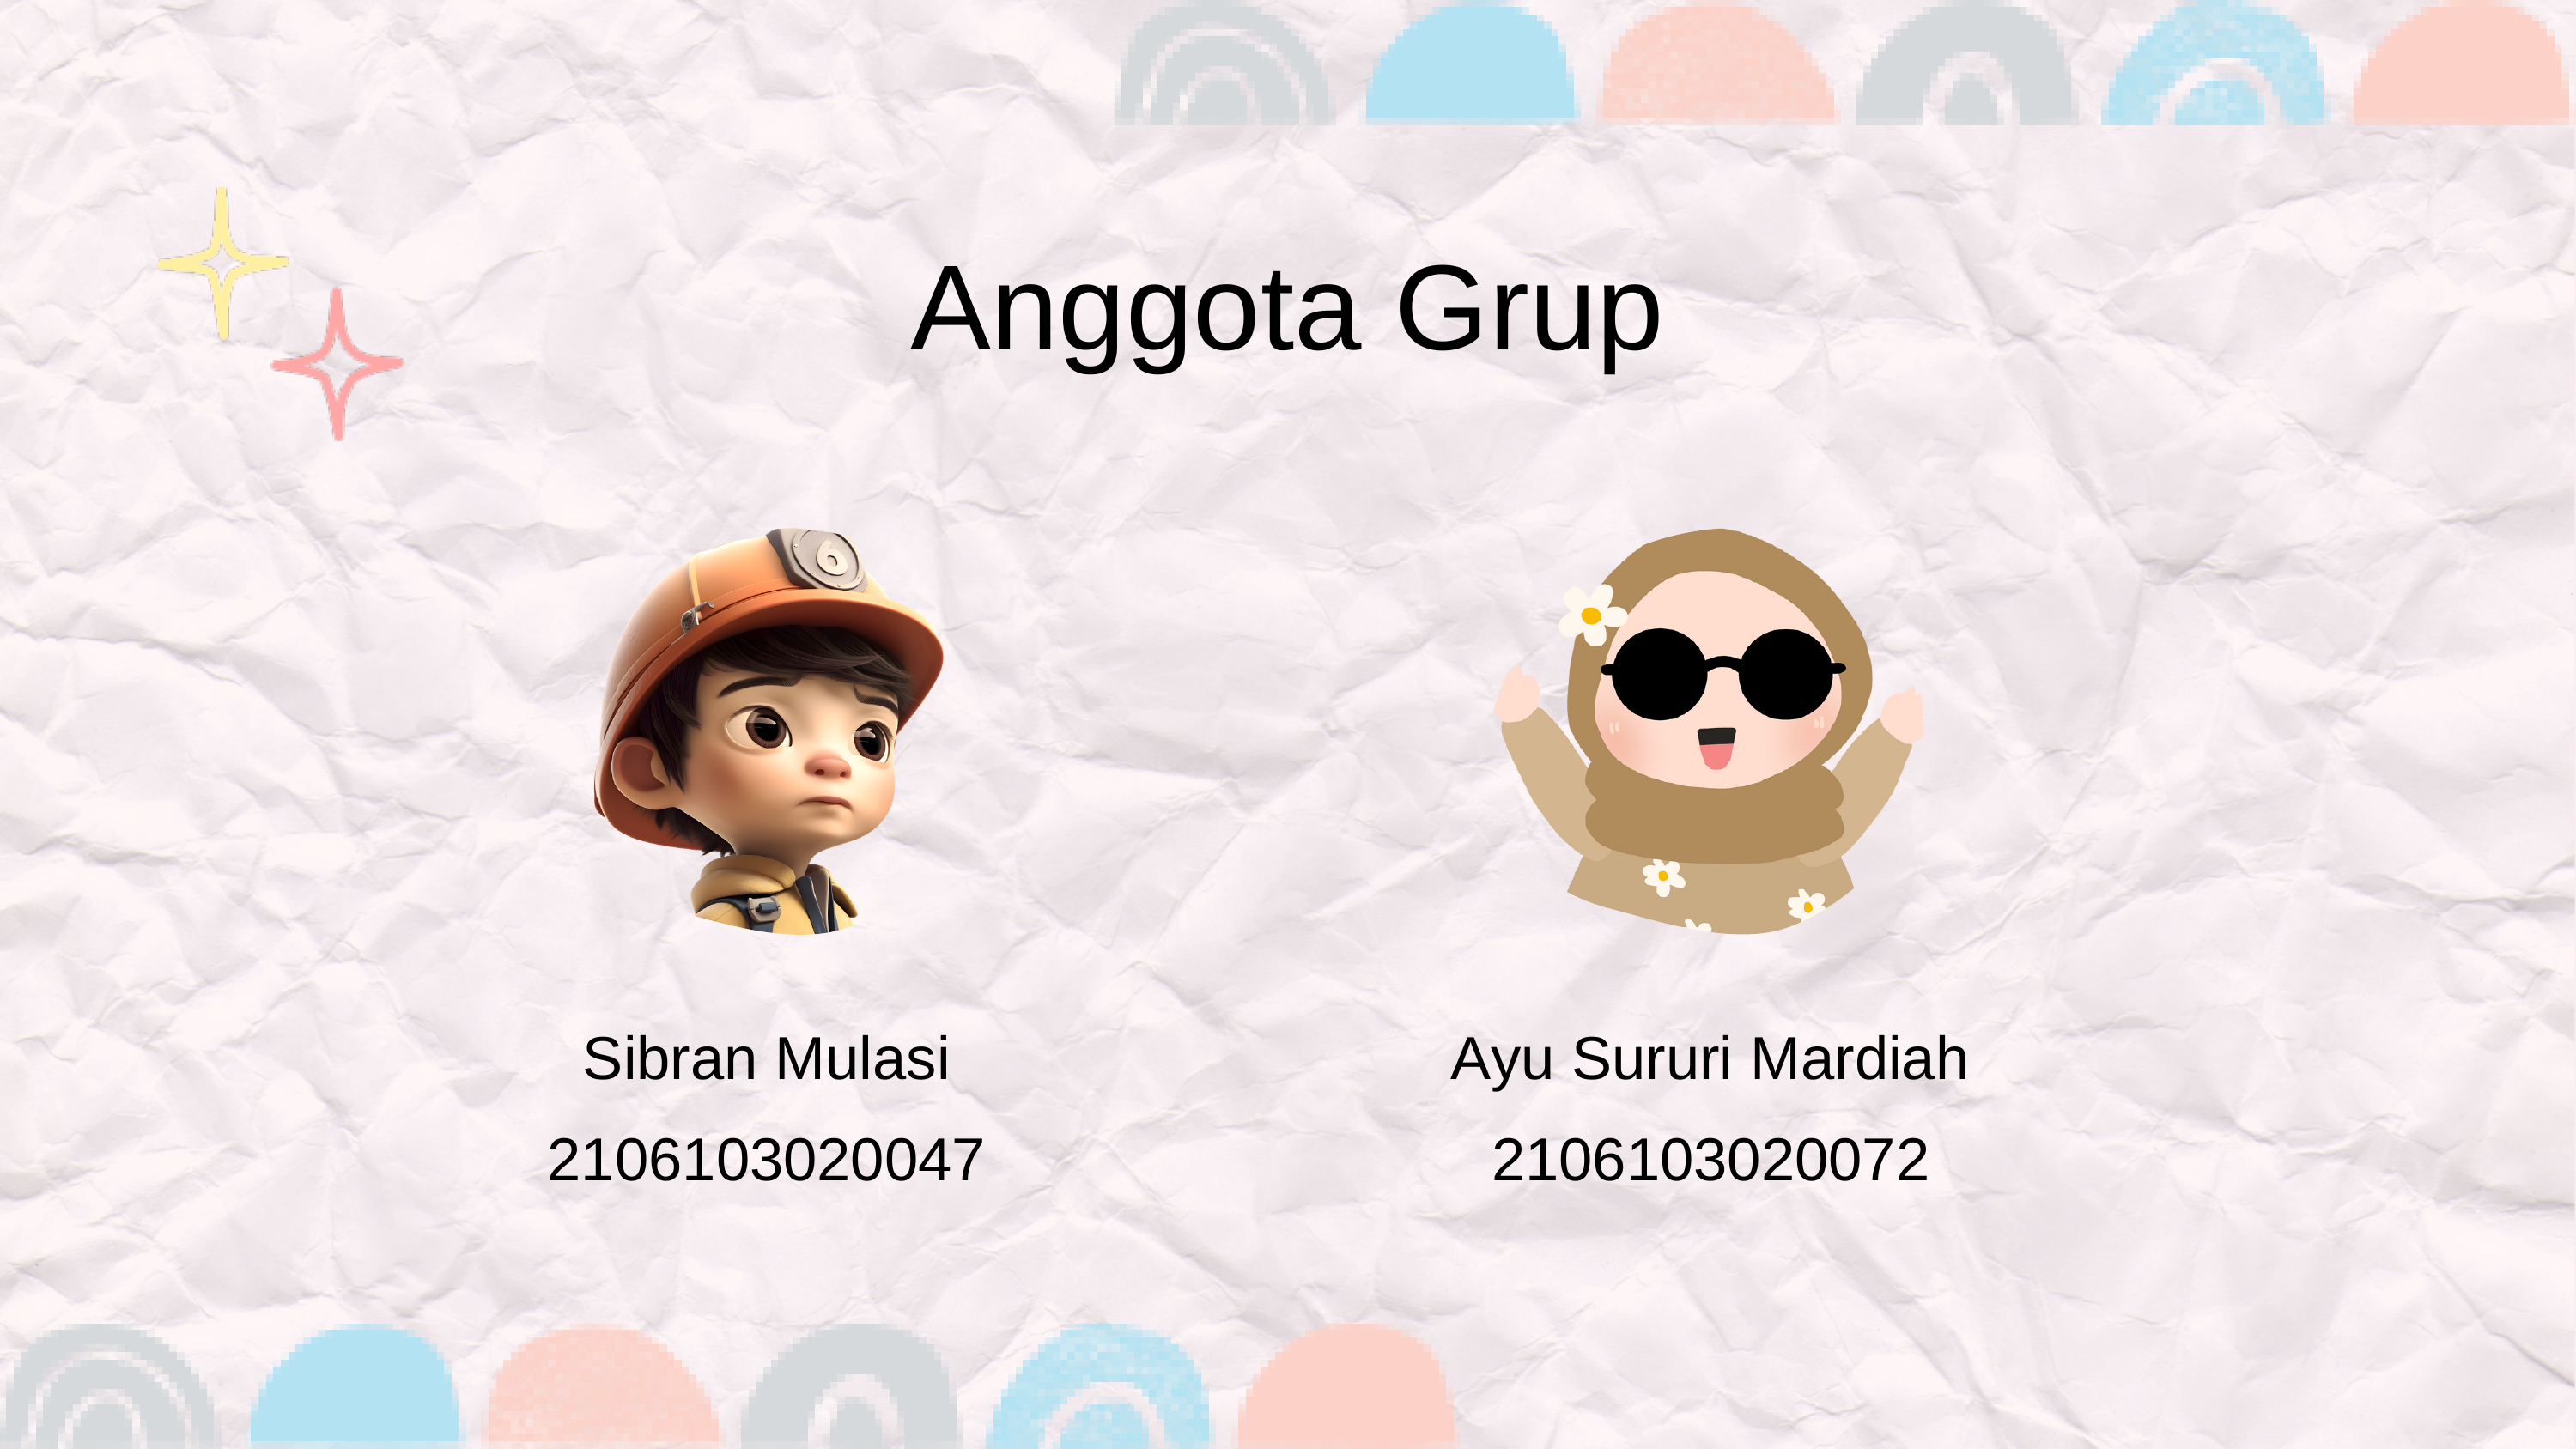

Anggota Grup

Sibran Mulasi
2106103020047
Ayu Sururi Mardiah
2106103020072